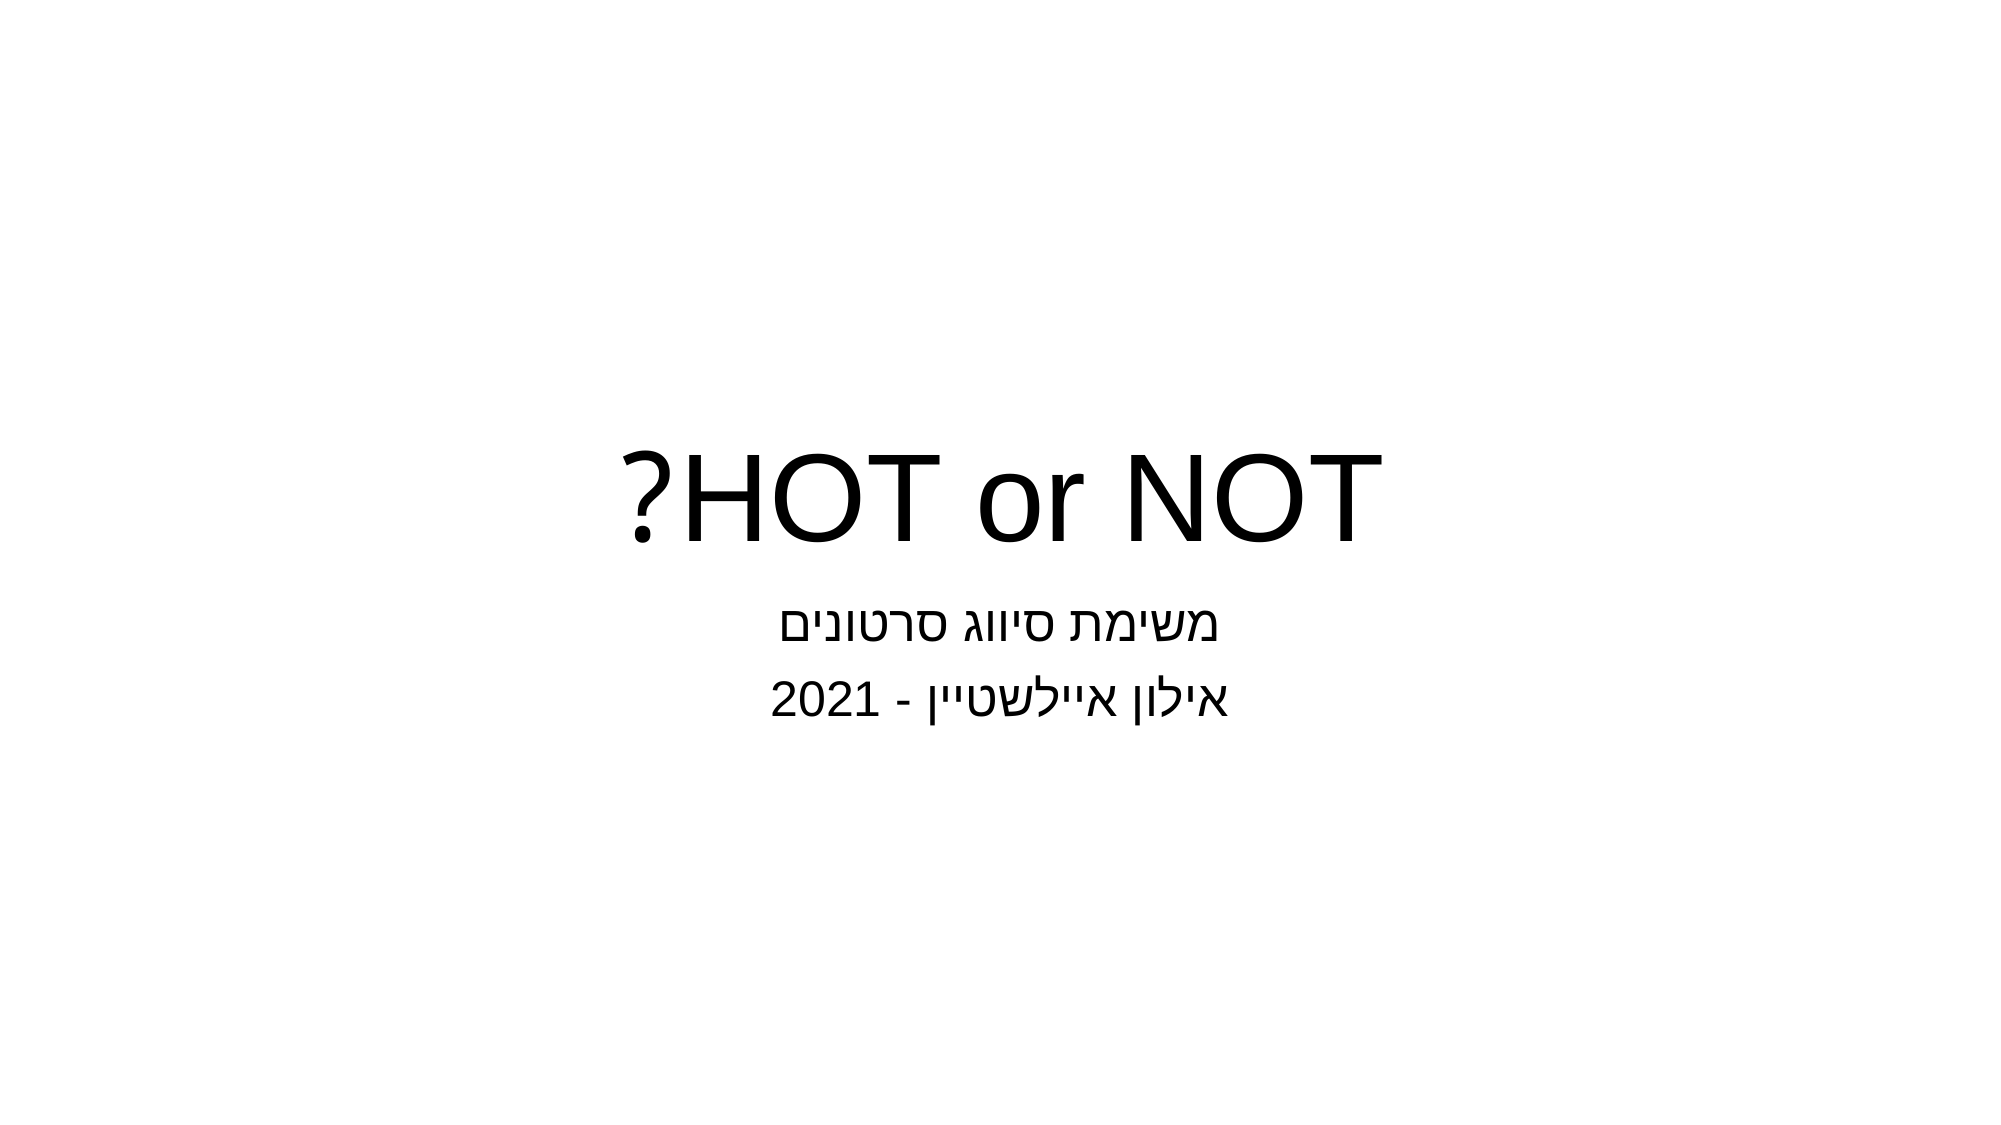

# HOT or NOT?
משימת סיווג סרטונים
אילון איילשטיין - 2021